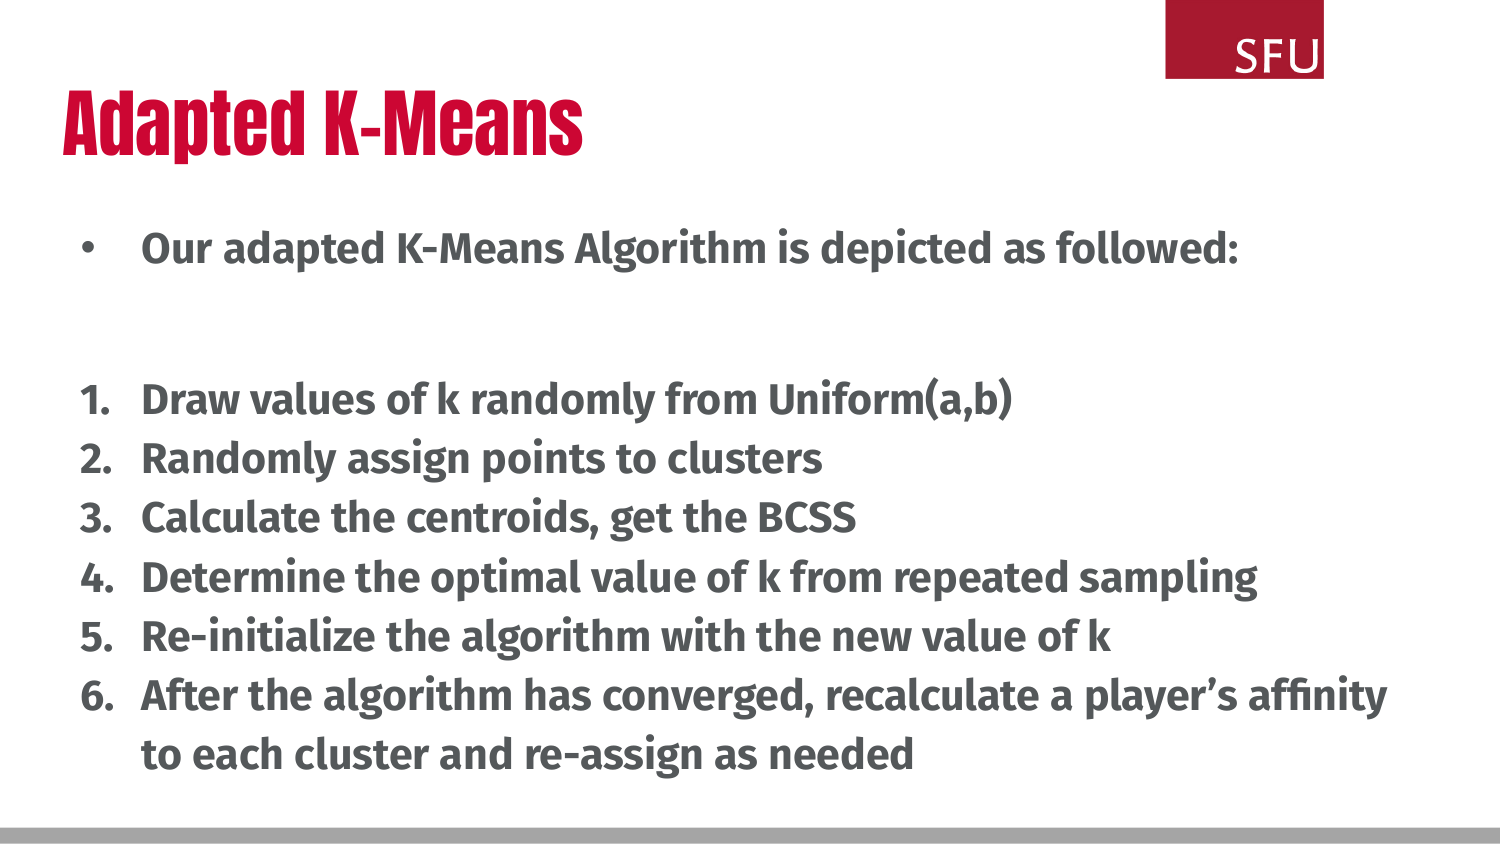

# Adapted K-Means
Our adapted K-Means Algorithm is depicted as followed:

Draw values of k randomly from Uniform(a,b)
Randomly assign points to clusters
Calculate the centroids, get the BCSS
Determine the optimal value of k from repeated sampling
Re-initialize the algorithm with the new value of k
After the algorithm has converged, recalculate a player’s affinity to each cluster and re-assign as needed